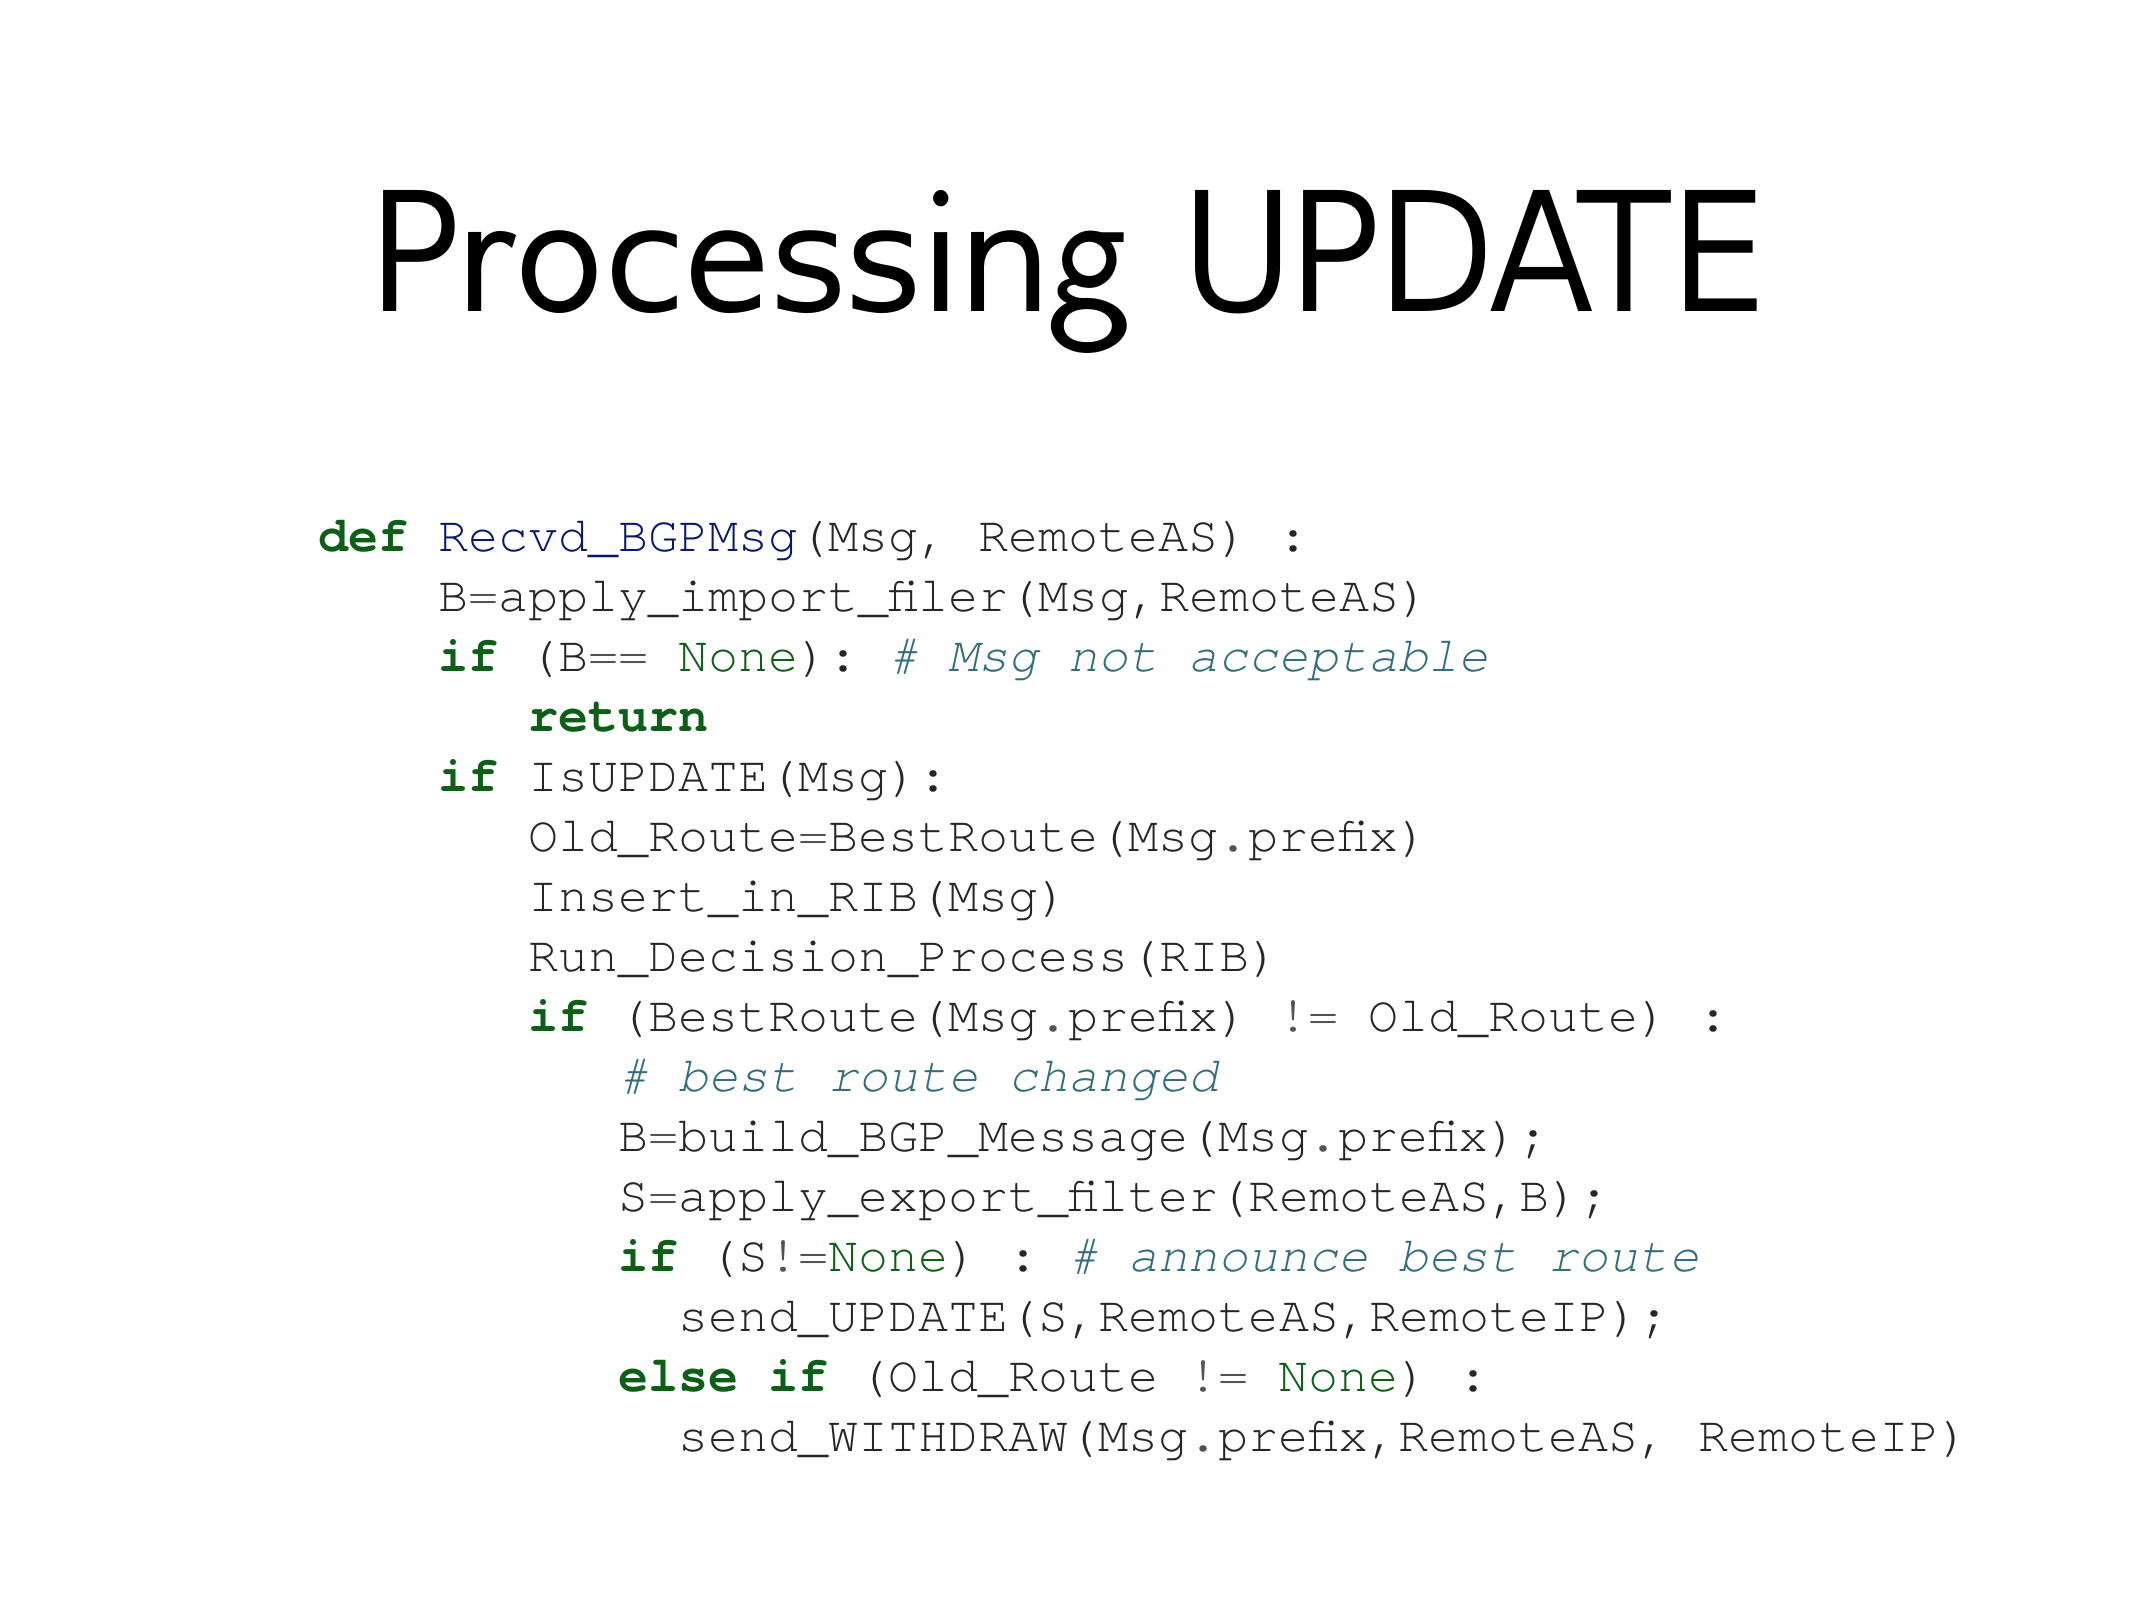

# Processing UPDATE
def Recvd_BGPMsg(Msg, RemoteAS) :
    B=apply_import_filer(Msg,RemoteAS)
    if (B== None): # Msg not acceptable
       return
    if IsUPDATE(Msg):
       Old_Route=BestRoute(Msg.prefix)
       Insert_in_RIB(Msg)
       Run_Decision_Process(RIB)
       if (BestRoute(Msg.prefix) != Old_Route) :
          # best route changed
          B=build_BGP_Message(Msg.prefix);
          S=apply_export_filter(RemoteAS,B);
          if (S!=None) : # announce best route
            send_UPDATE(S,RemoteAS,RemoteIP);
          else if (Old_Route != None) :
            send_WITHDRAW(Msg.prefix,RemoteAS, RemoteIP)